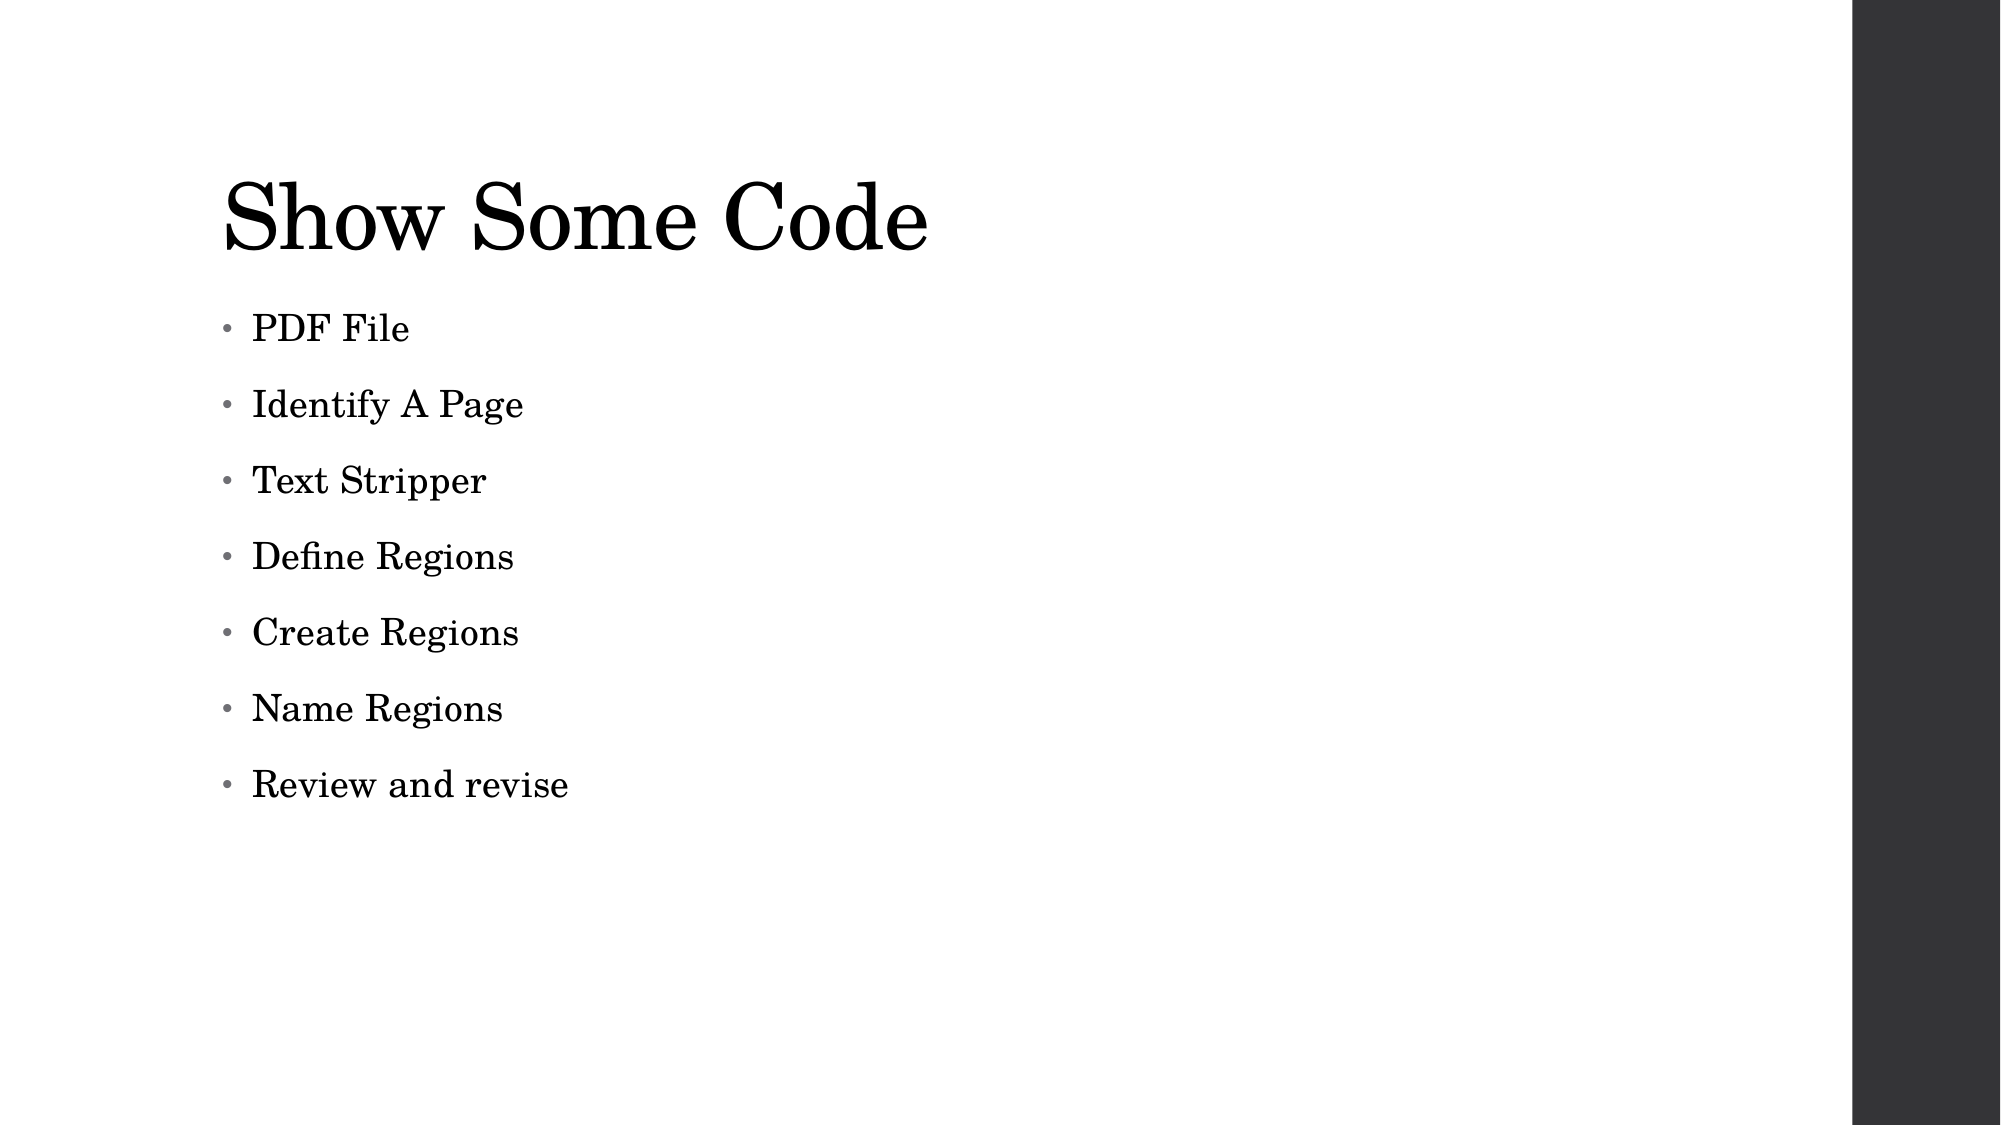

# Show Some Code
PDF File
Identify A Page
Text Stripper
Define Regions
Create Regions
Name Regions
Review and revise